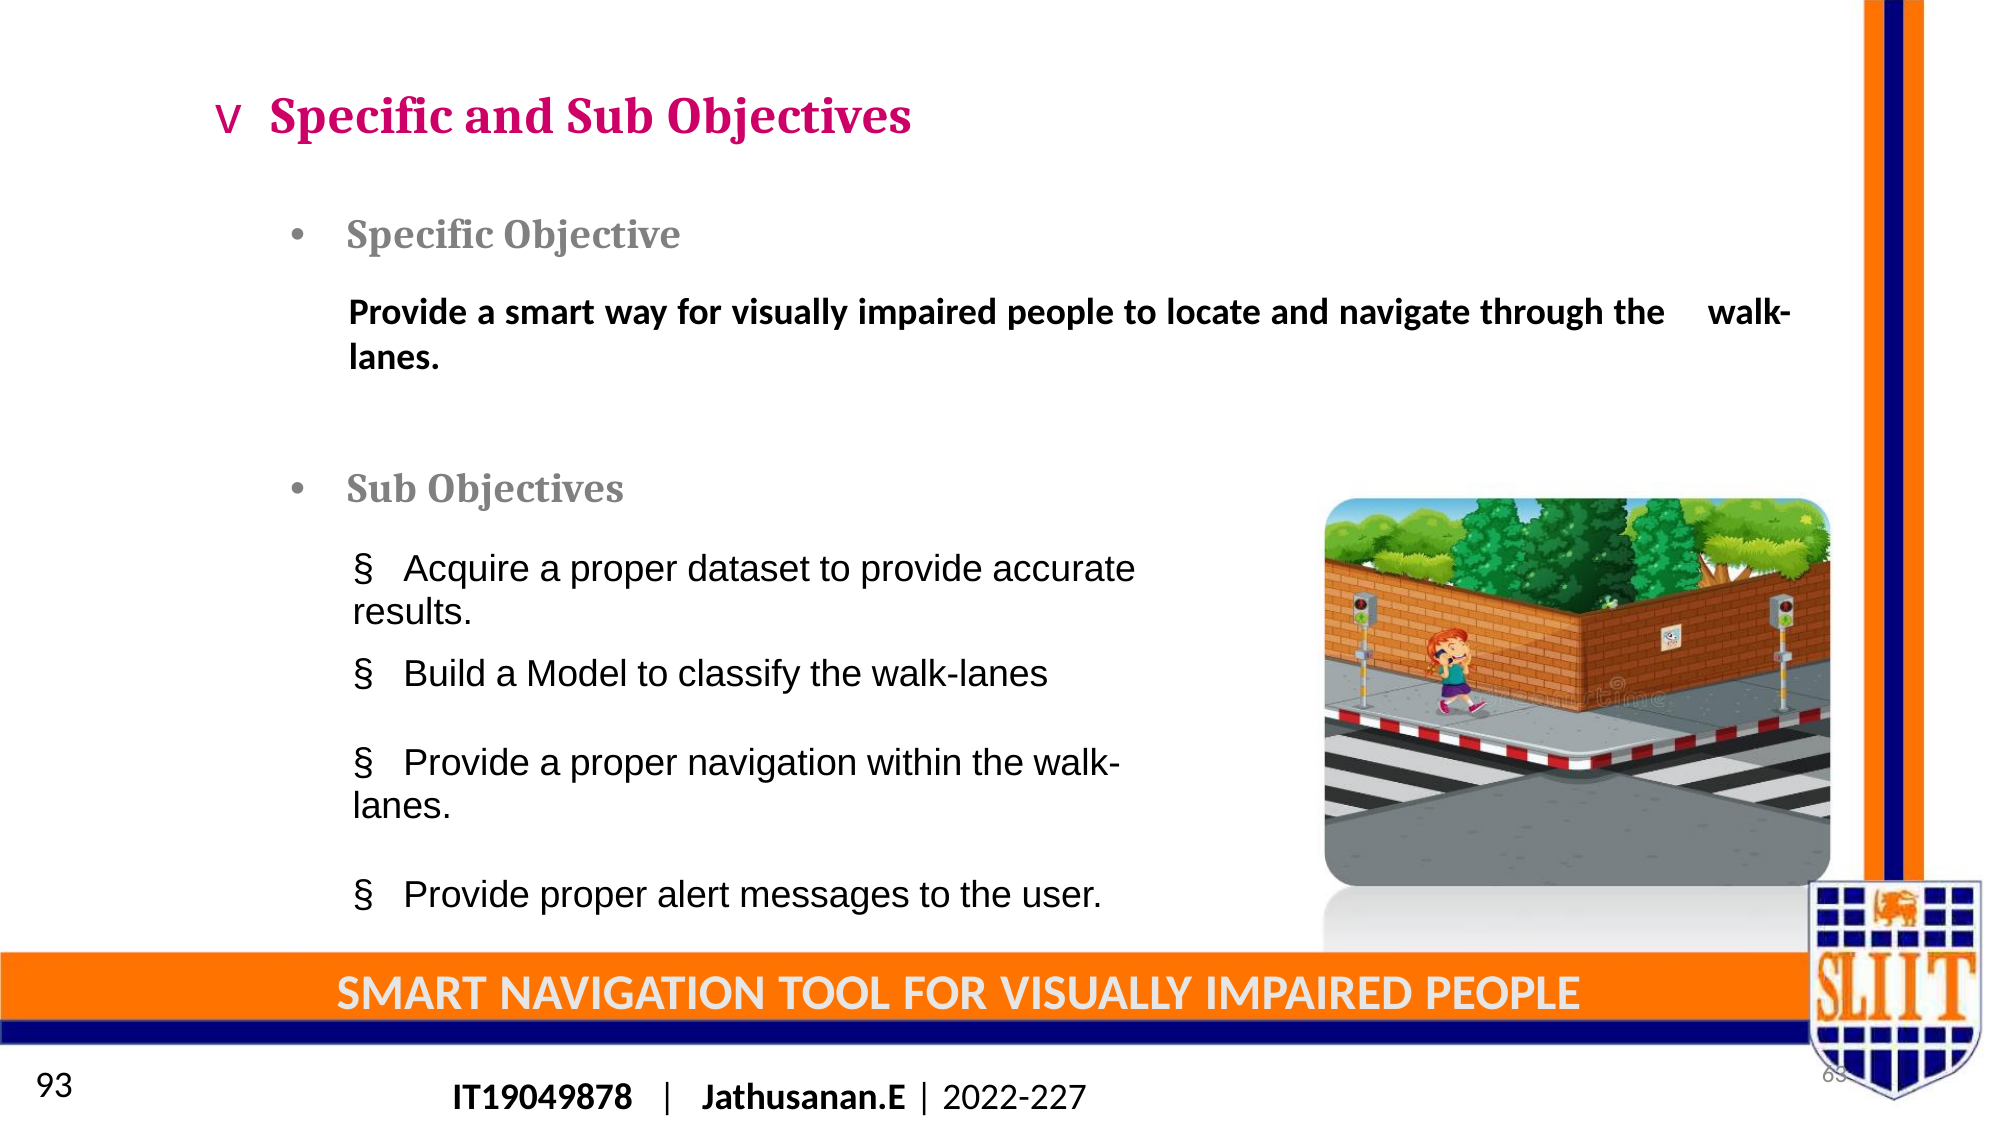

v Specific and Sub Objectives
• Specific Objective
Provide a smart way for visually impaired people to locate and navigate through the walk-
lanes.
• Sub Objectives
§ Acquire a proper dataset to provide accurate results.
§ Build a Model to classify the walk-lanes
§ Provide a proper navigation within the walk-lanes.
§ Provide proper alert messages to the user.
SMART NAVIGATION TOOL FOR VISUALLY IMPAIRED PEOPLE
63
93
IT19049878 | Jathusanan.E | 2022-227